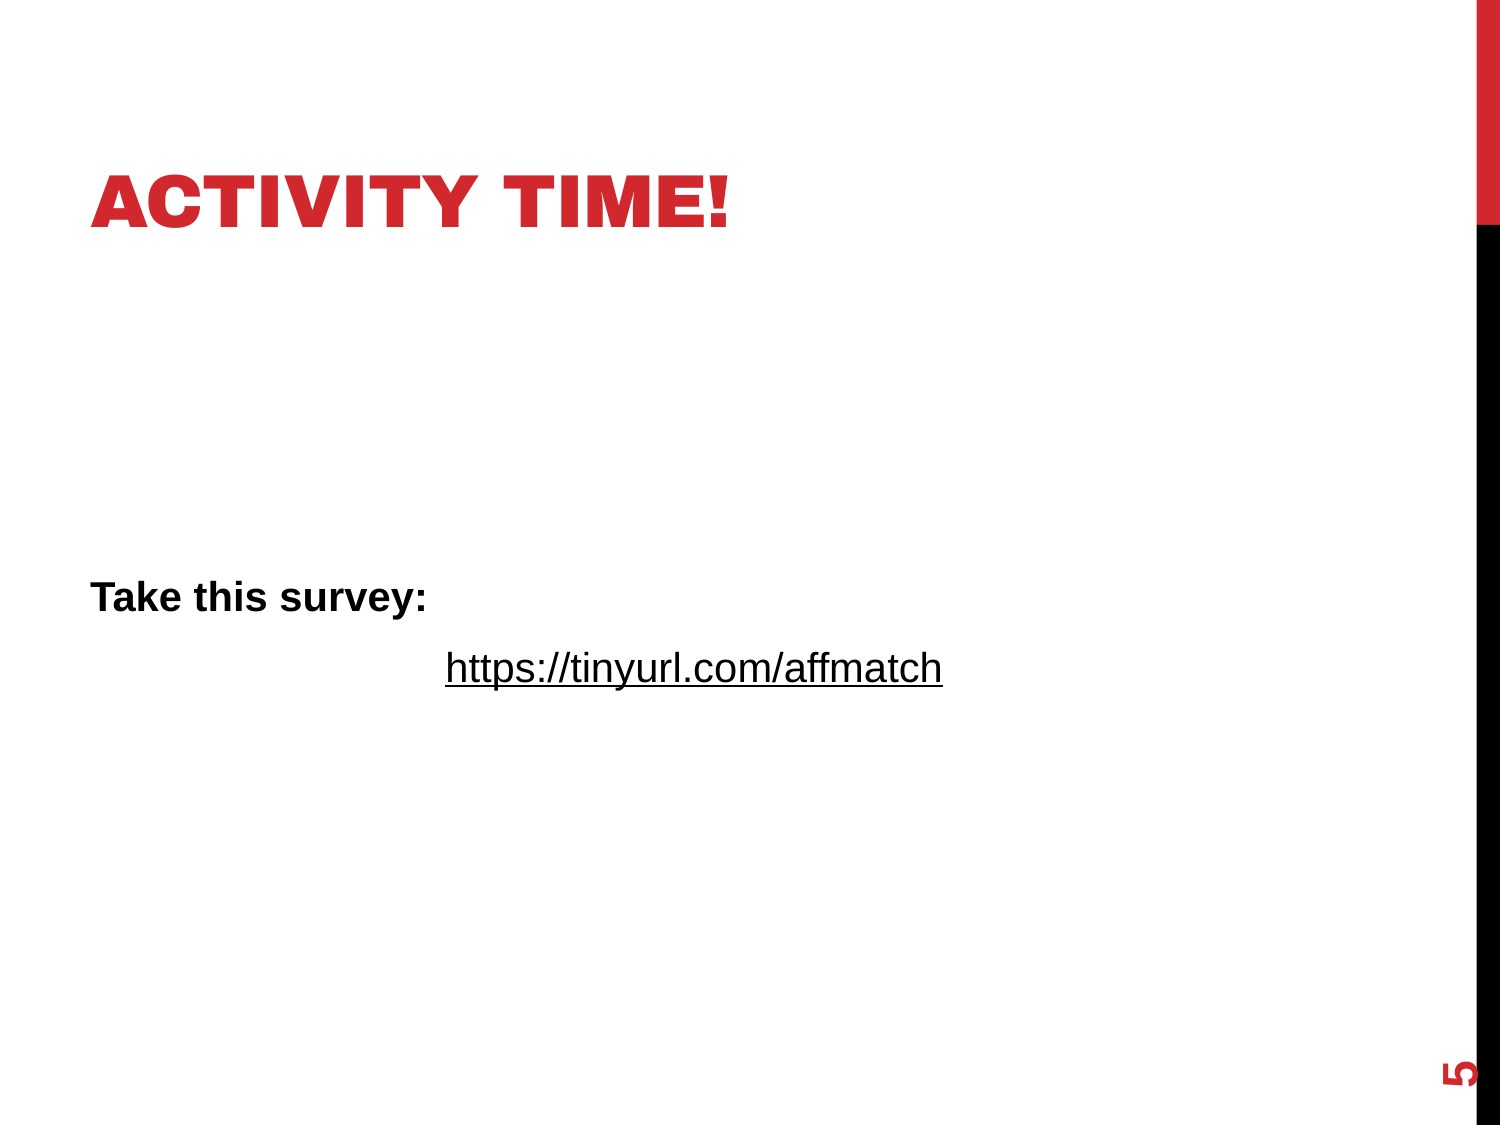

# Activity time!
Take this survey:
https://tinyurl.com/affmatch
5